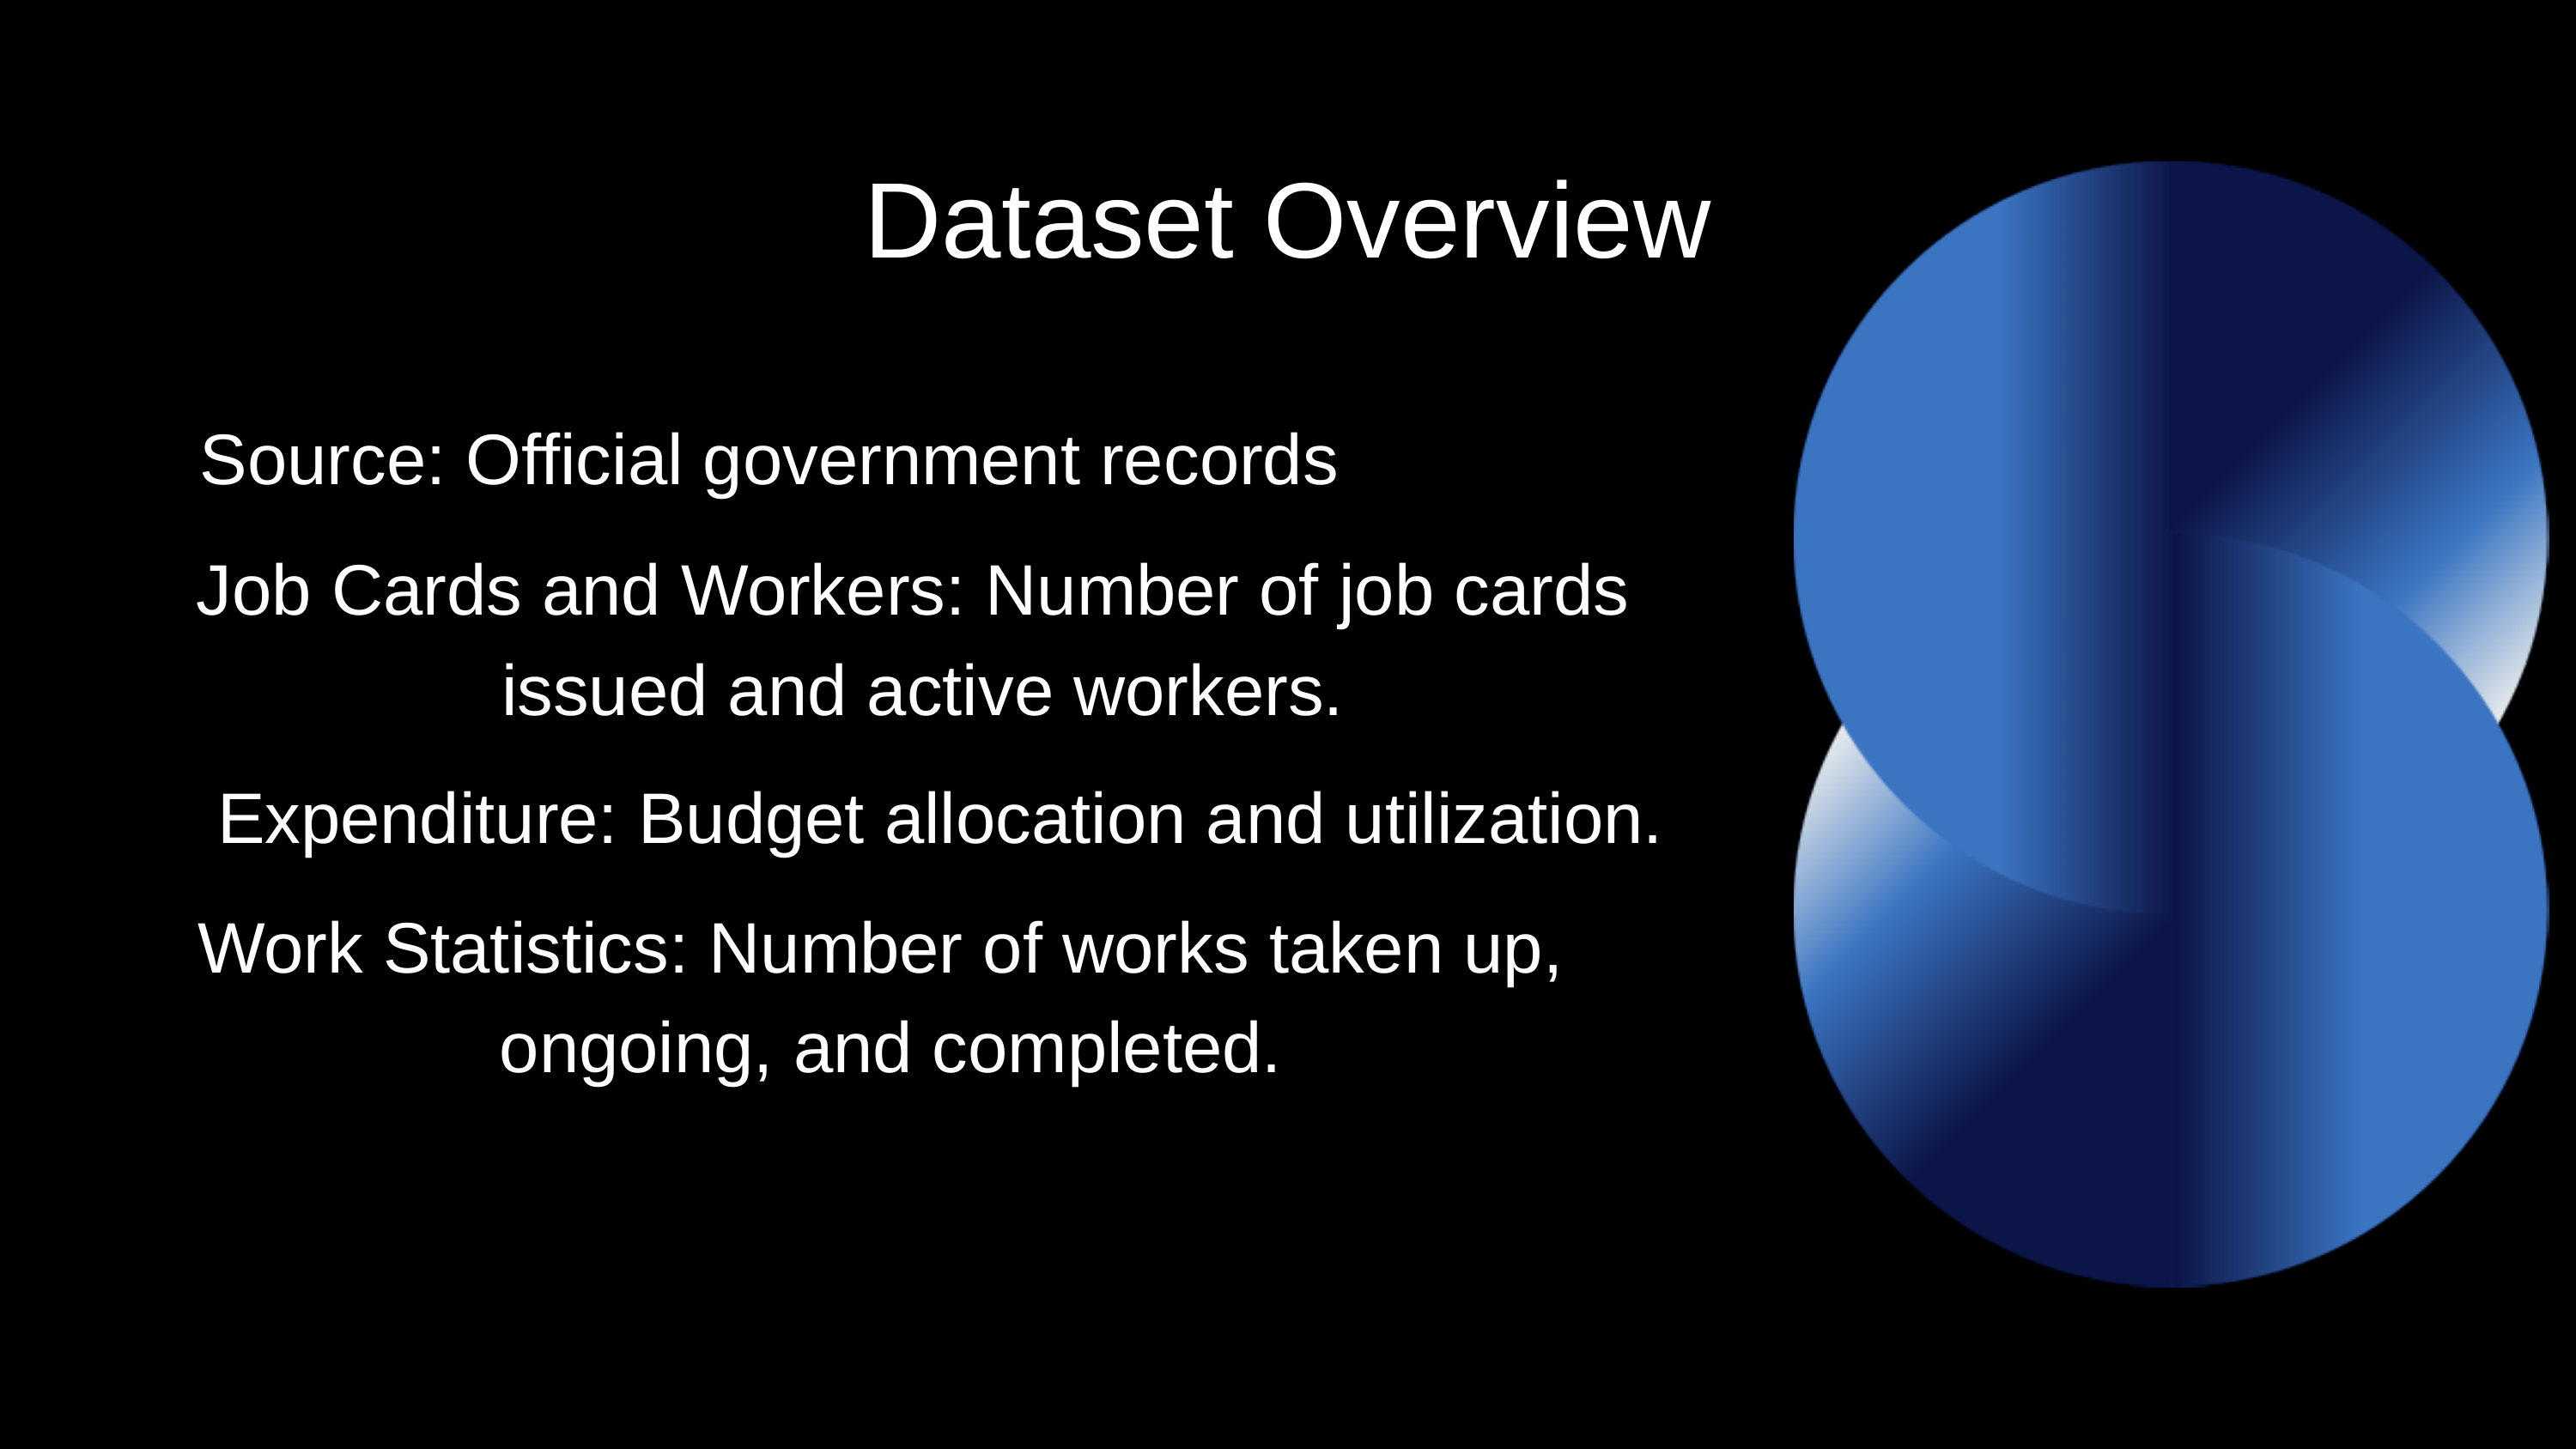

Dataset Overview

Source: Official government records
Job Cards and Workers: Number of job cards
issued and active workers.
Expenditure: Budget allocation and utilization.
Work Statistics: Number of works taken up,
ongoing, and completed.